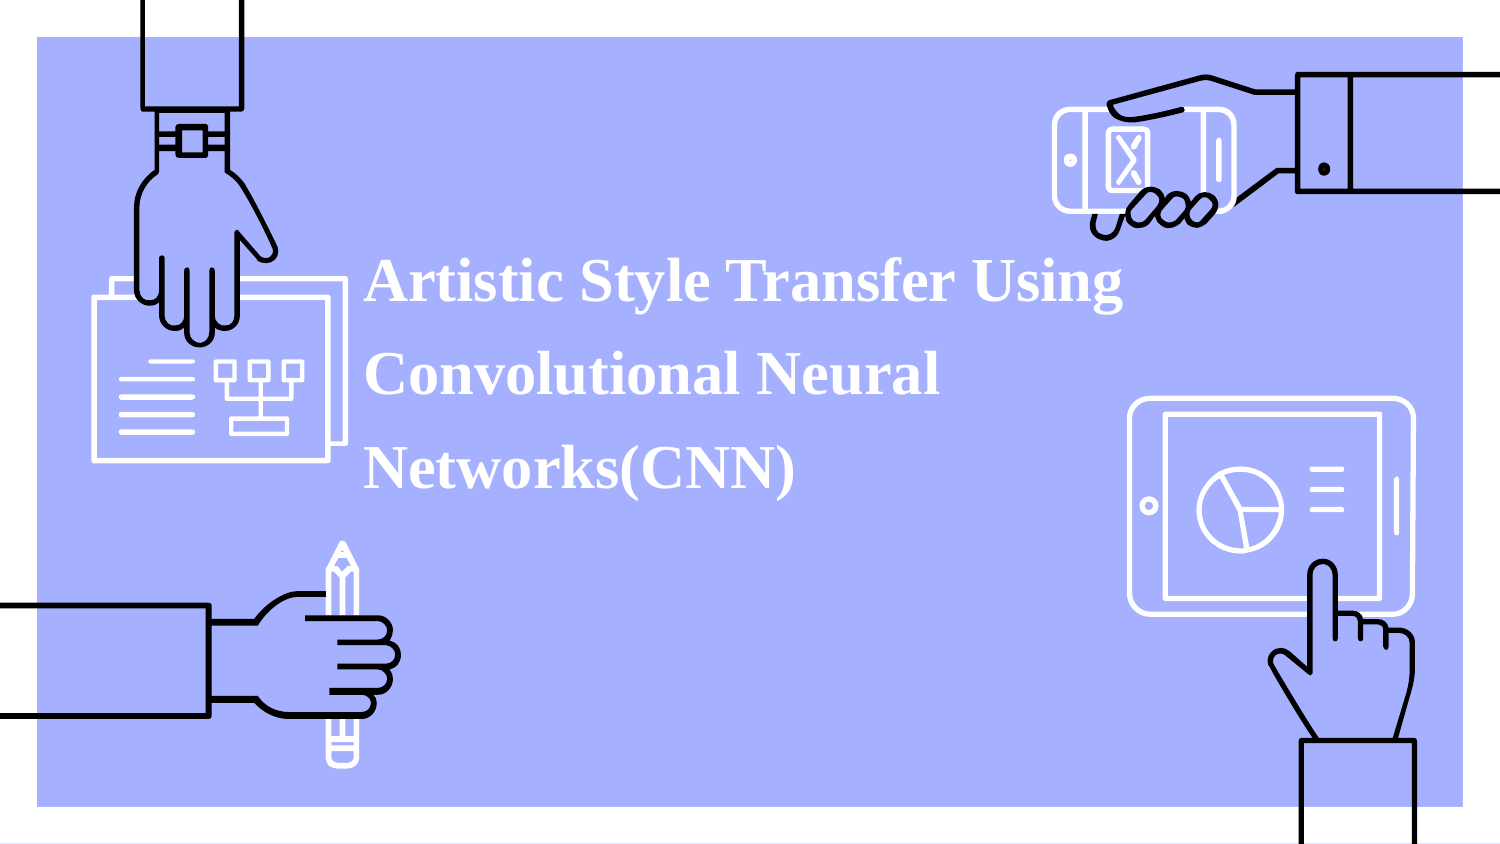

# Artistic Style Transfer Using Convolutional Neural Networks(CNN)